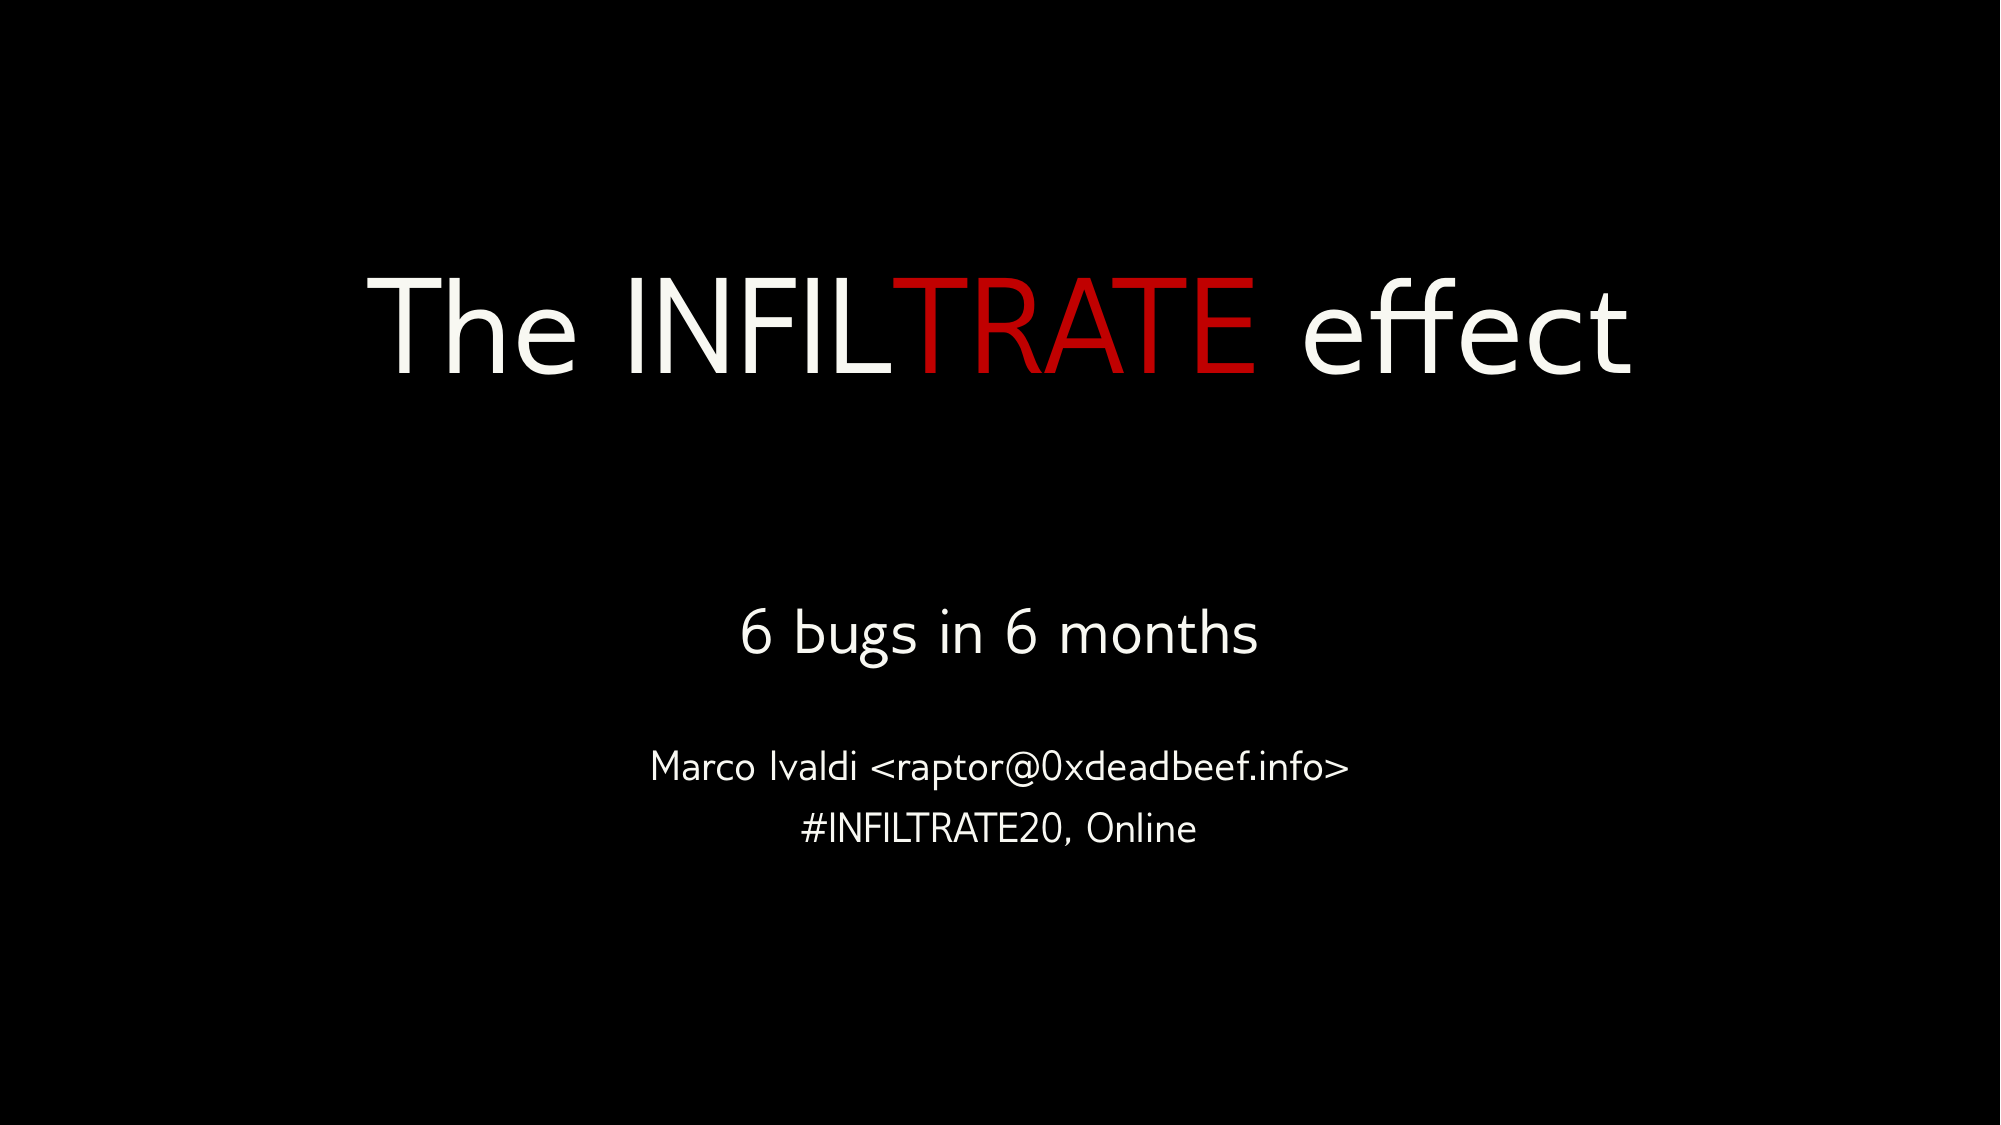

# The INFILTRATE effect
6 bugs in 6 months

Marco Ivaldi <raptor@0xdeadbeef.info>
#INFILTRATE20, Online